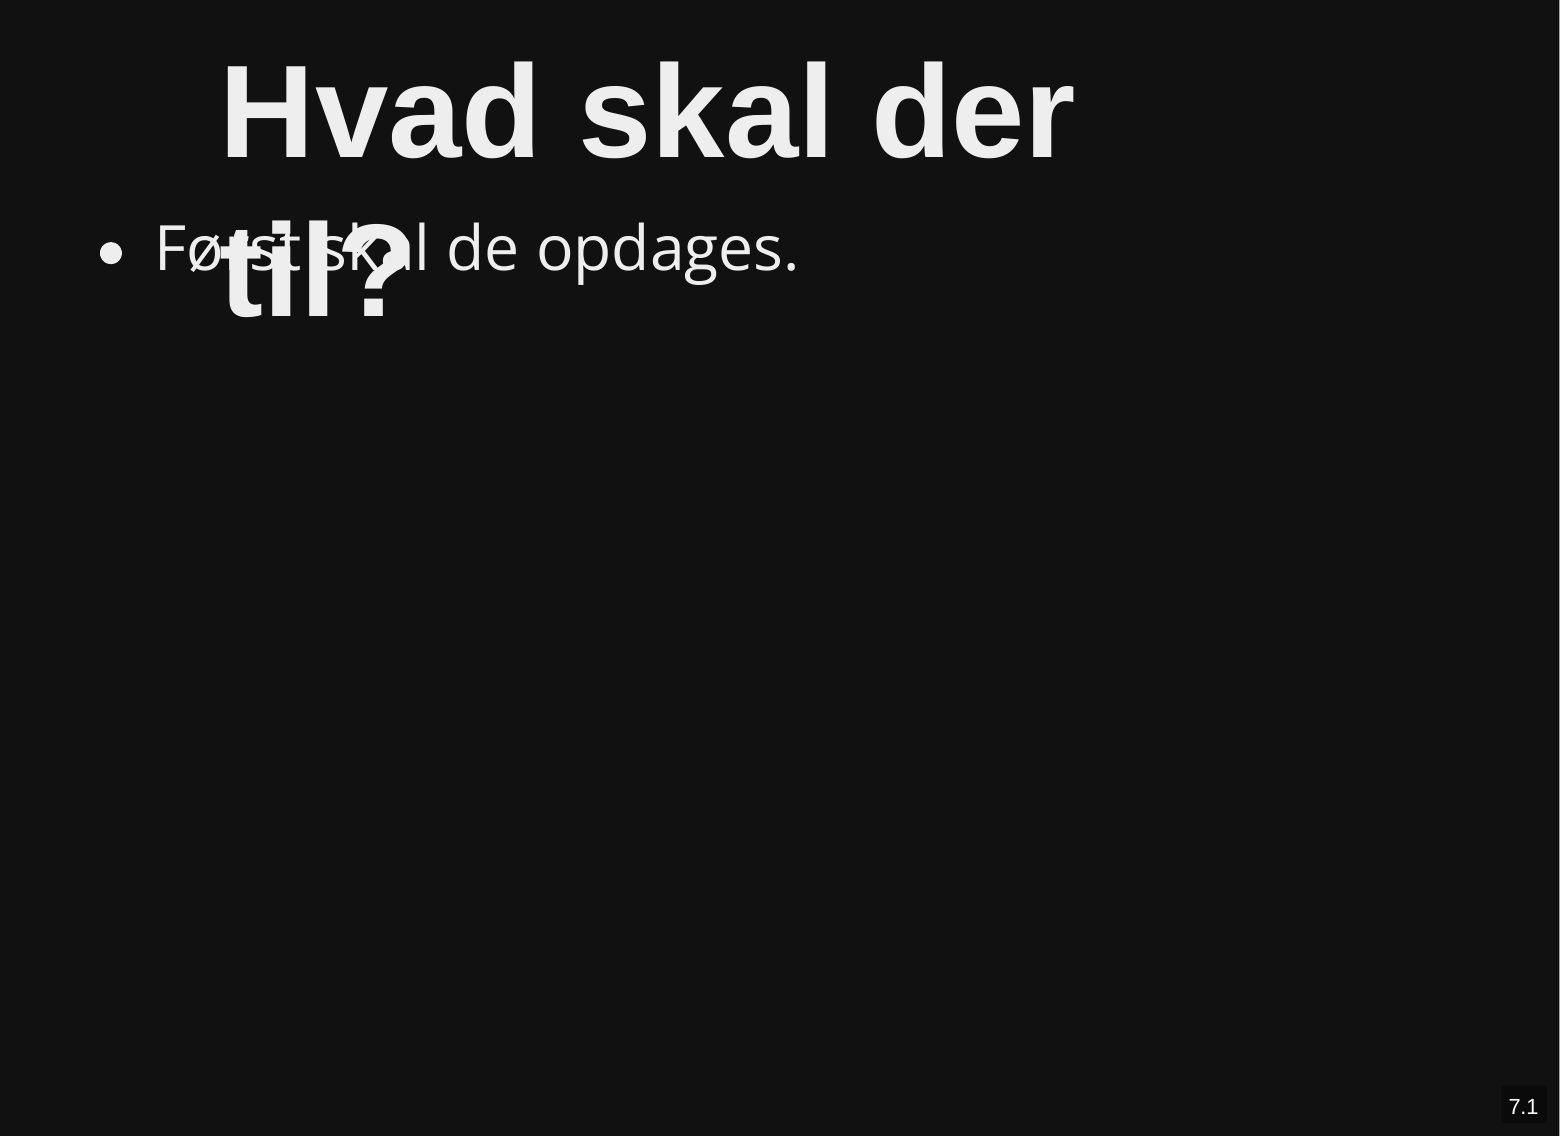

Hvad skal der til?
Først skal de opdages.

7.1